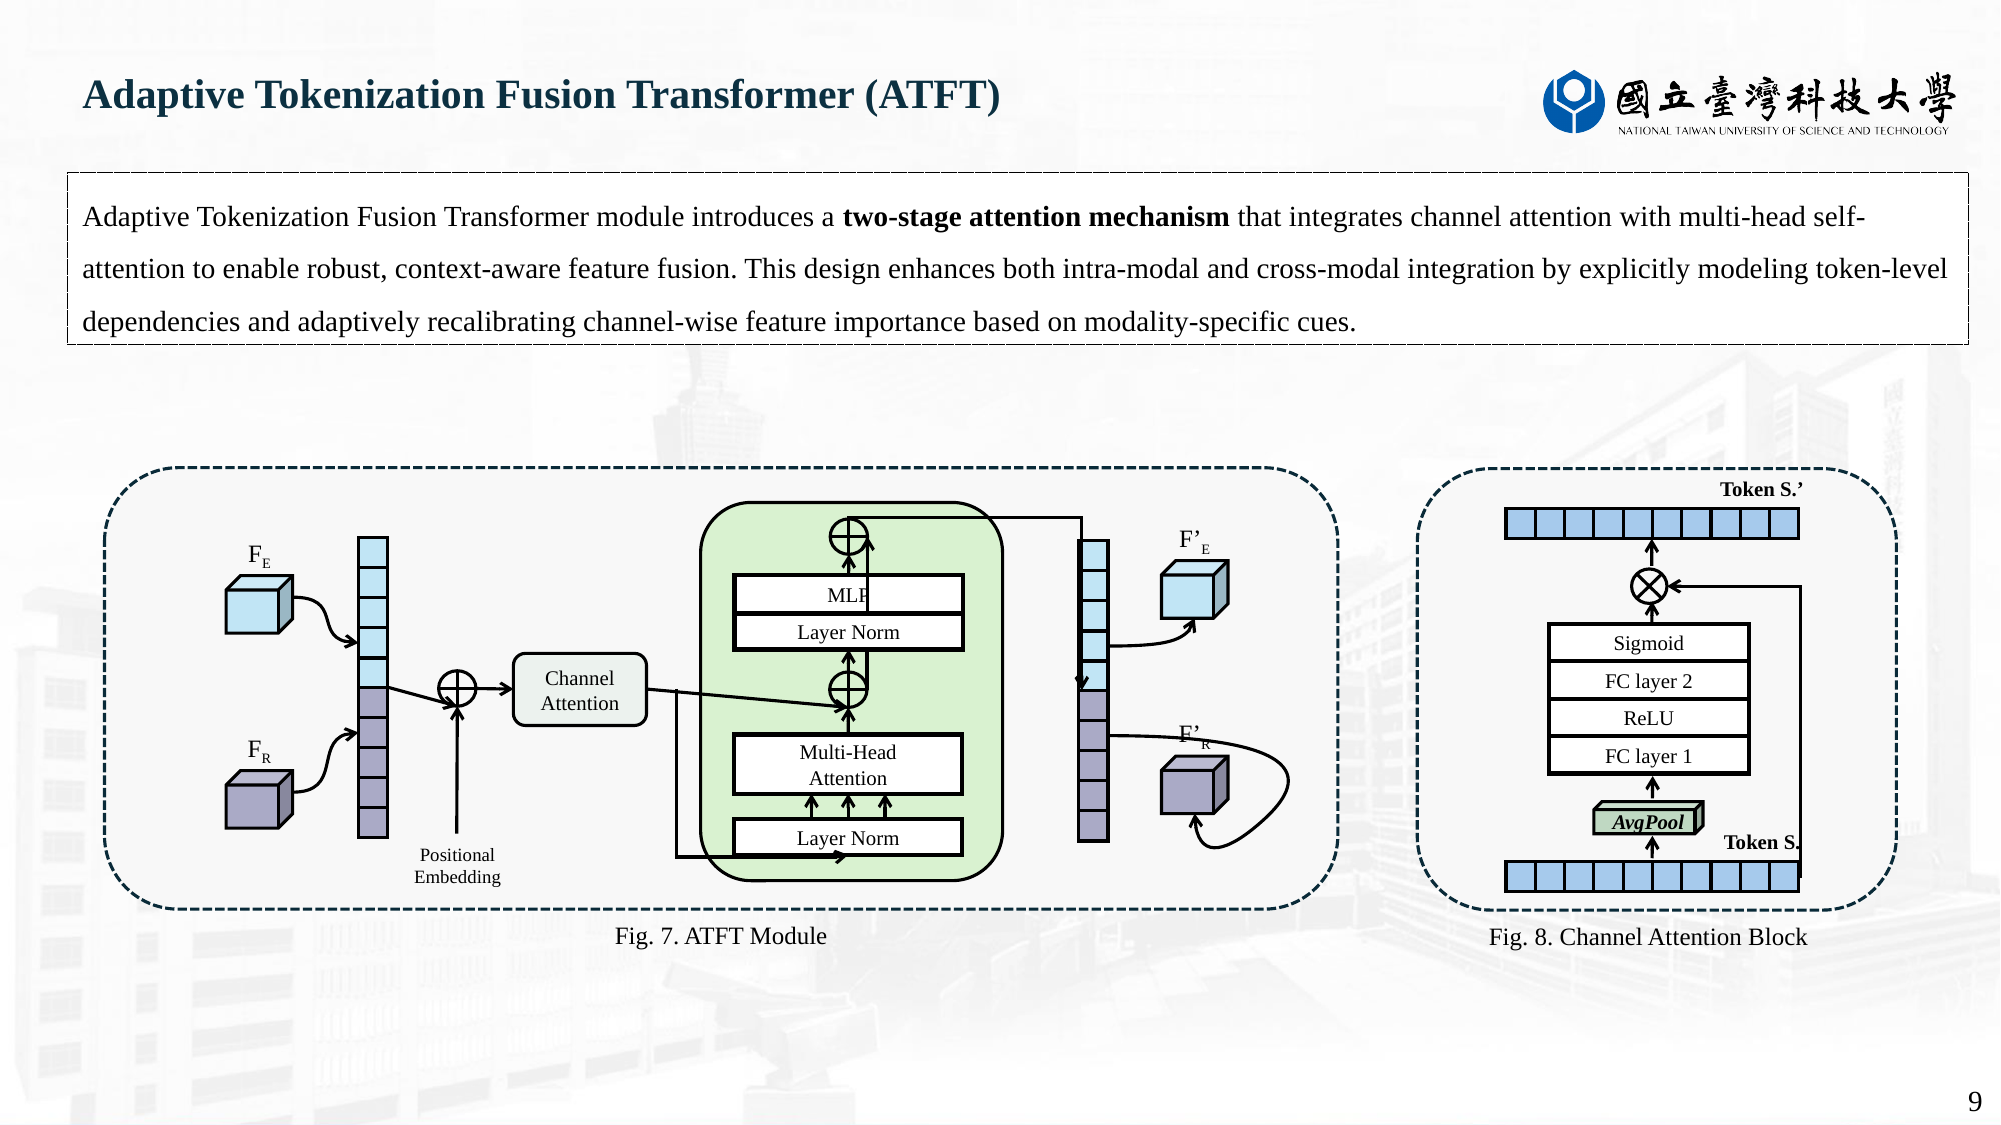

Adaptive Tokenization Fusion Transformer (ATFT)
Adaptive Tokenization Fusion Transformer module introduces a two-stage attention mechanism that integrates channel attention with multi-head self-attention to enable robust, context-aware feature fusion. This design enhances both intra-modal and cross-modal integration by explicitly modeling token-level dependencies and adaptively recalibrating channel-wise feature importance based on modality-specific cues.

Token S.’

F’E

FE

MLP

Layer Norm
Sigmoid

Channel Attention

FC layer 2

ReLU
F’R

FR
Multi-Head
Attention
FC layer 1

AvgPool

Layer Norm
Token S.
Positional Embedding

Fig. 7. ATFT Module
Fig. 8. Channel Attention Block
9